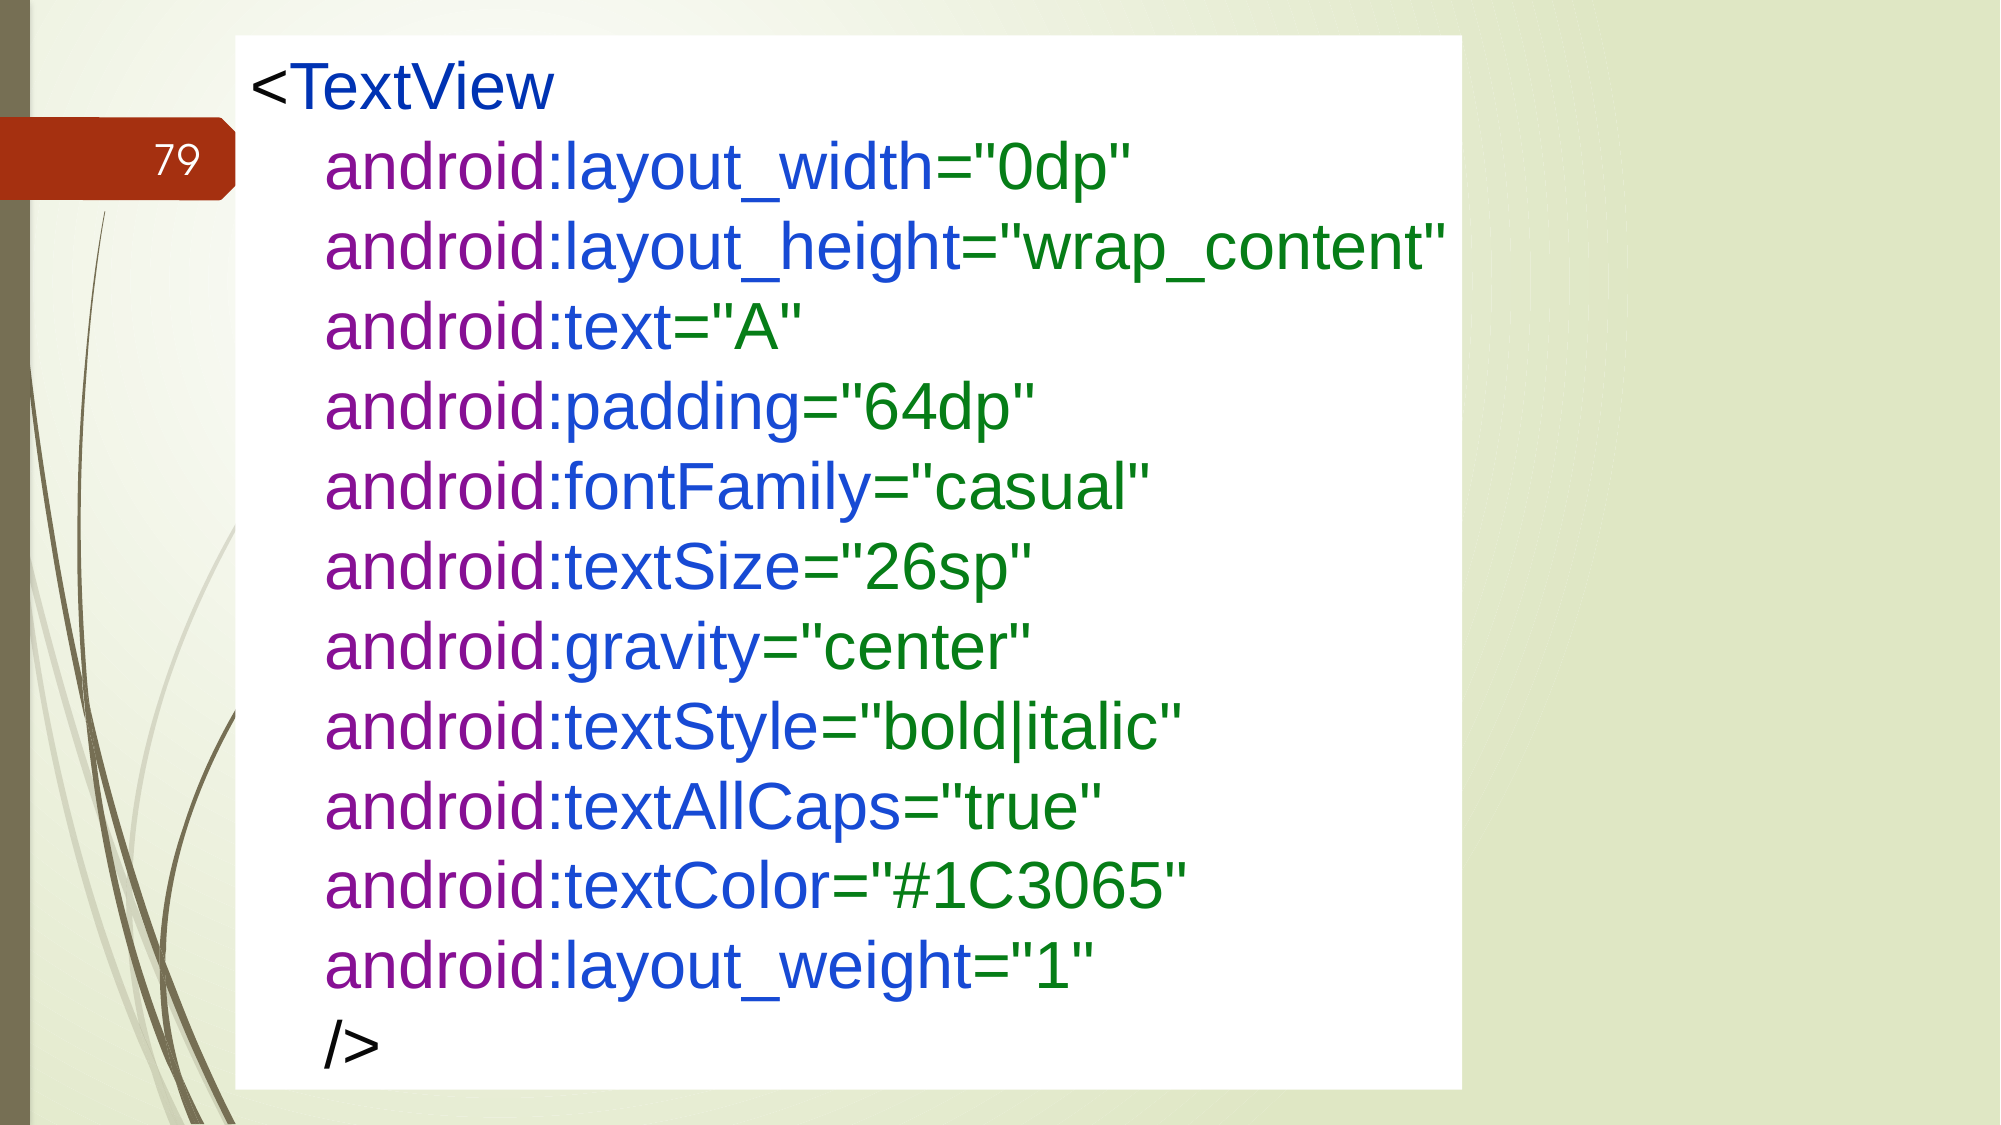

<TextView
    android:layout_width="0dp"
    android:layout_height="wrap_content"
    android:text="A"
    android:padding="64dp"
    android:fontFamily="casual"
    android:textSize="26sp"
    android:gravity="center"
    android:textStyle="bold|italic"
    android:textAllCaps="true"
    android:textColor="#1C3065"
    android:layout_weight="1"
    />
79